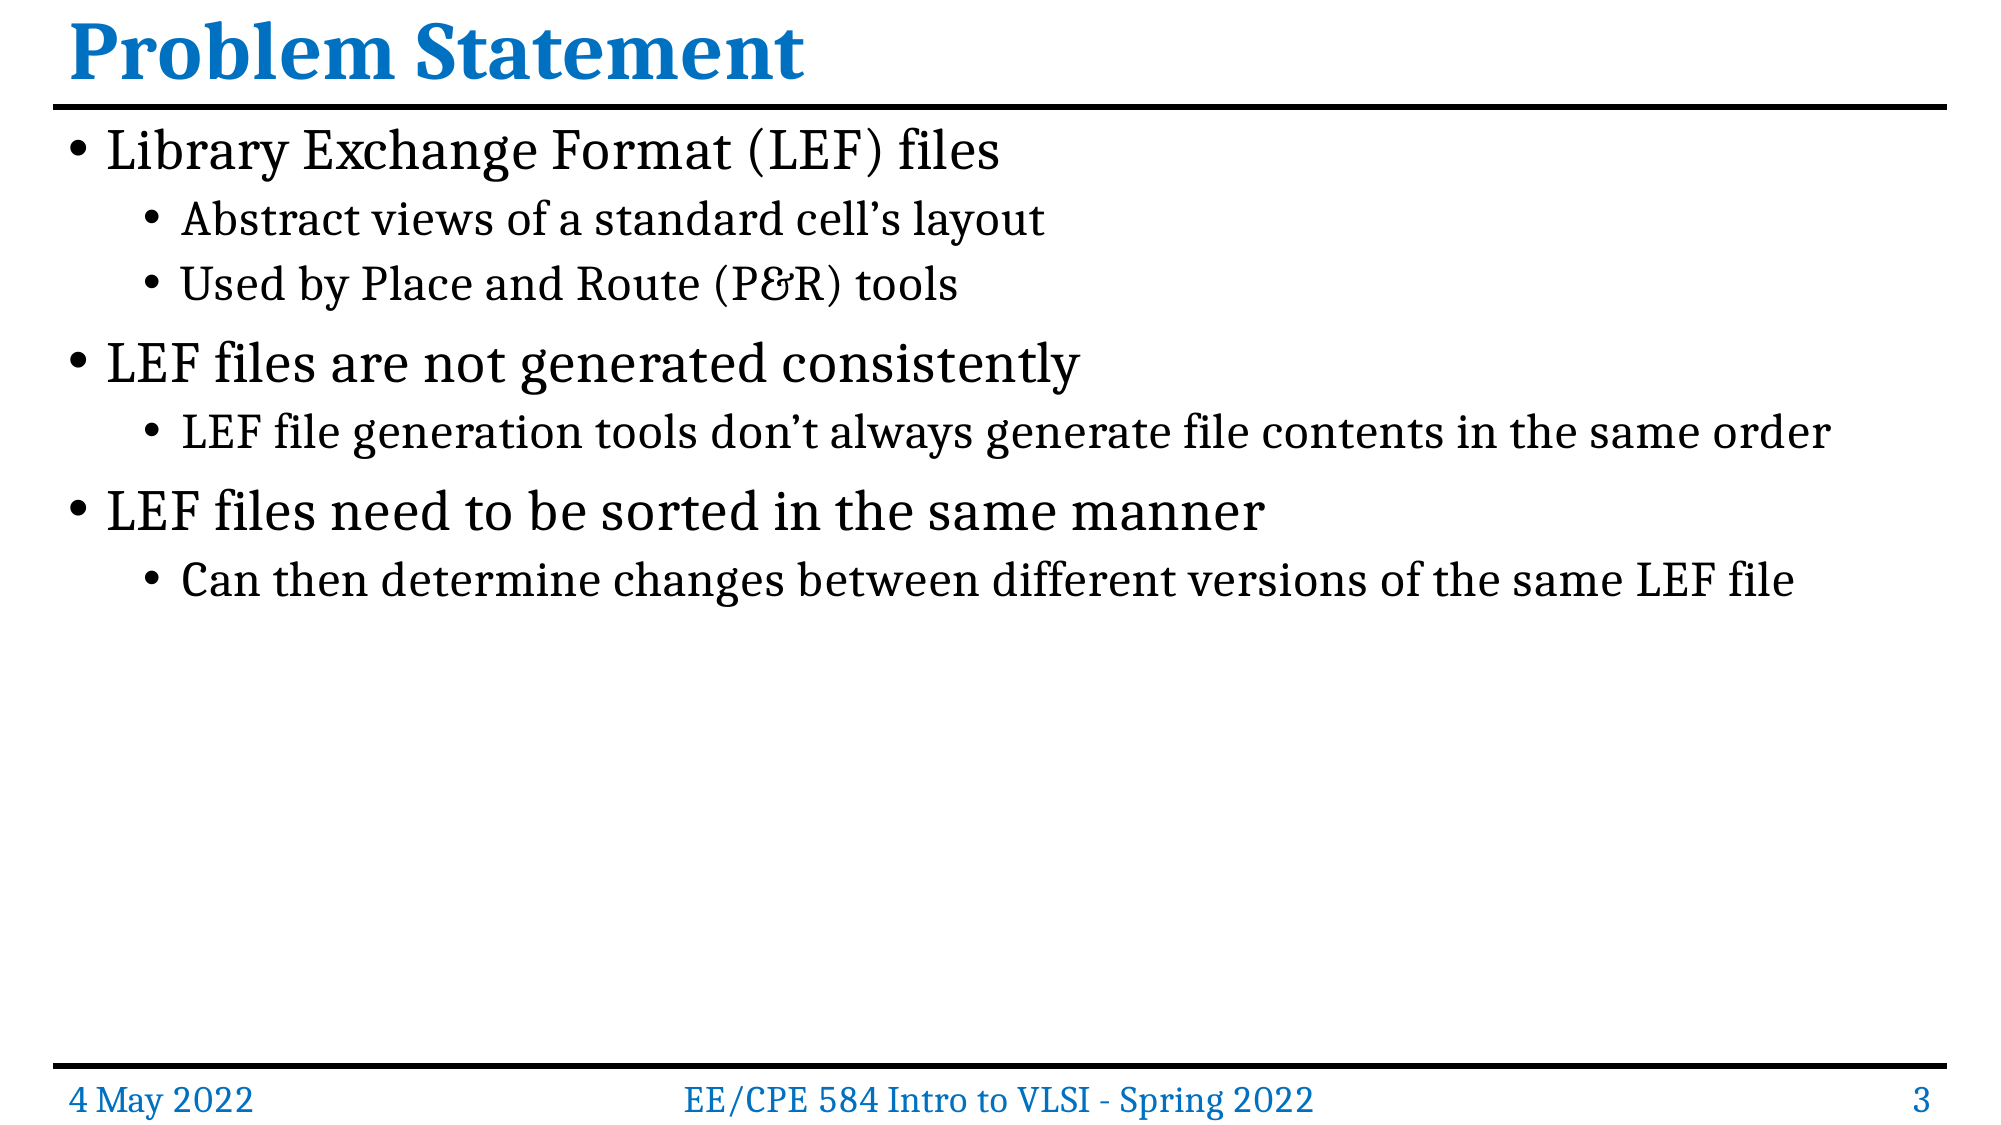

Problem Statement
Library Exchange Format (LEF) files
Abstract views of a standard cell’s layout
Used by Place and Route (P&R) tools
LEF files are not generated consistently
LEF file generation tools don’t always generate file contents in the same order
LEF files need to be sorted in the same manner
Can then determine changes between different versions of the same LEF file